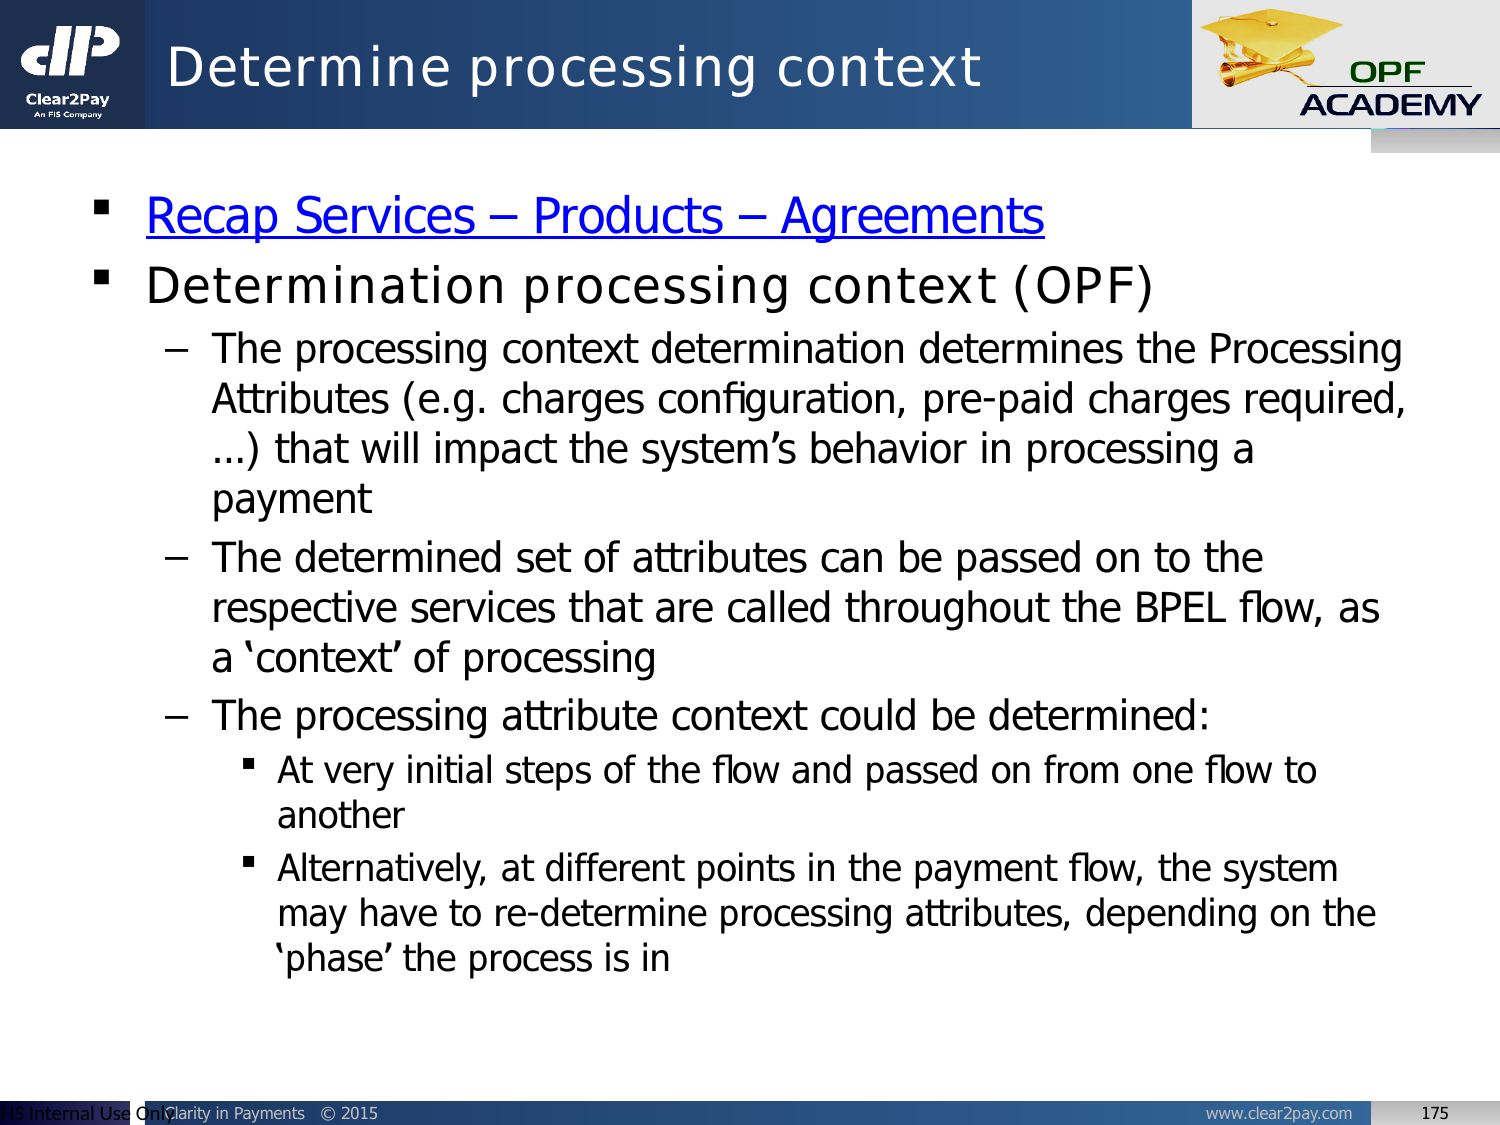

# Determine processing context
Recap Services – Products – Agreements
Determination processing context (OPF)
The processing context determination determines the Processing Attributes (e.g. charges configuration, pre-paid charges required,…) that will impact the system’s behavior in processing a payment
The determined set of attributes can be passed on to the respective services that are called throughout the BPEL flow, as a ‘context’ of processing
The processing attribute context could be determined:
At very initial steps of the flow and passed on from one flow to another
Alternatively, at different points in the payment flow, the system may have to re-determine processing attributes, depending on the ‘phase’ the process is in